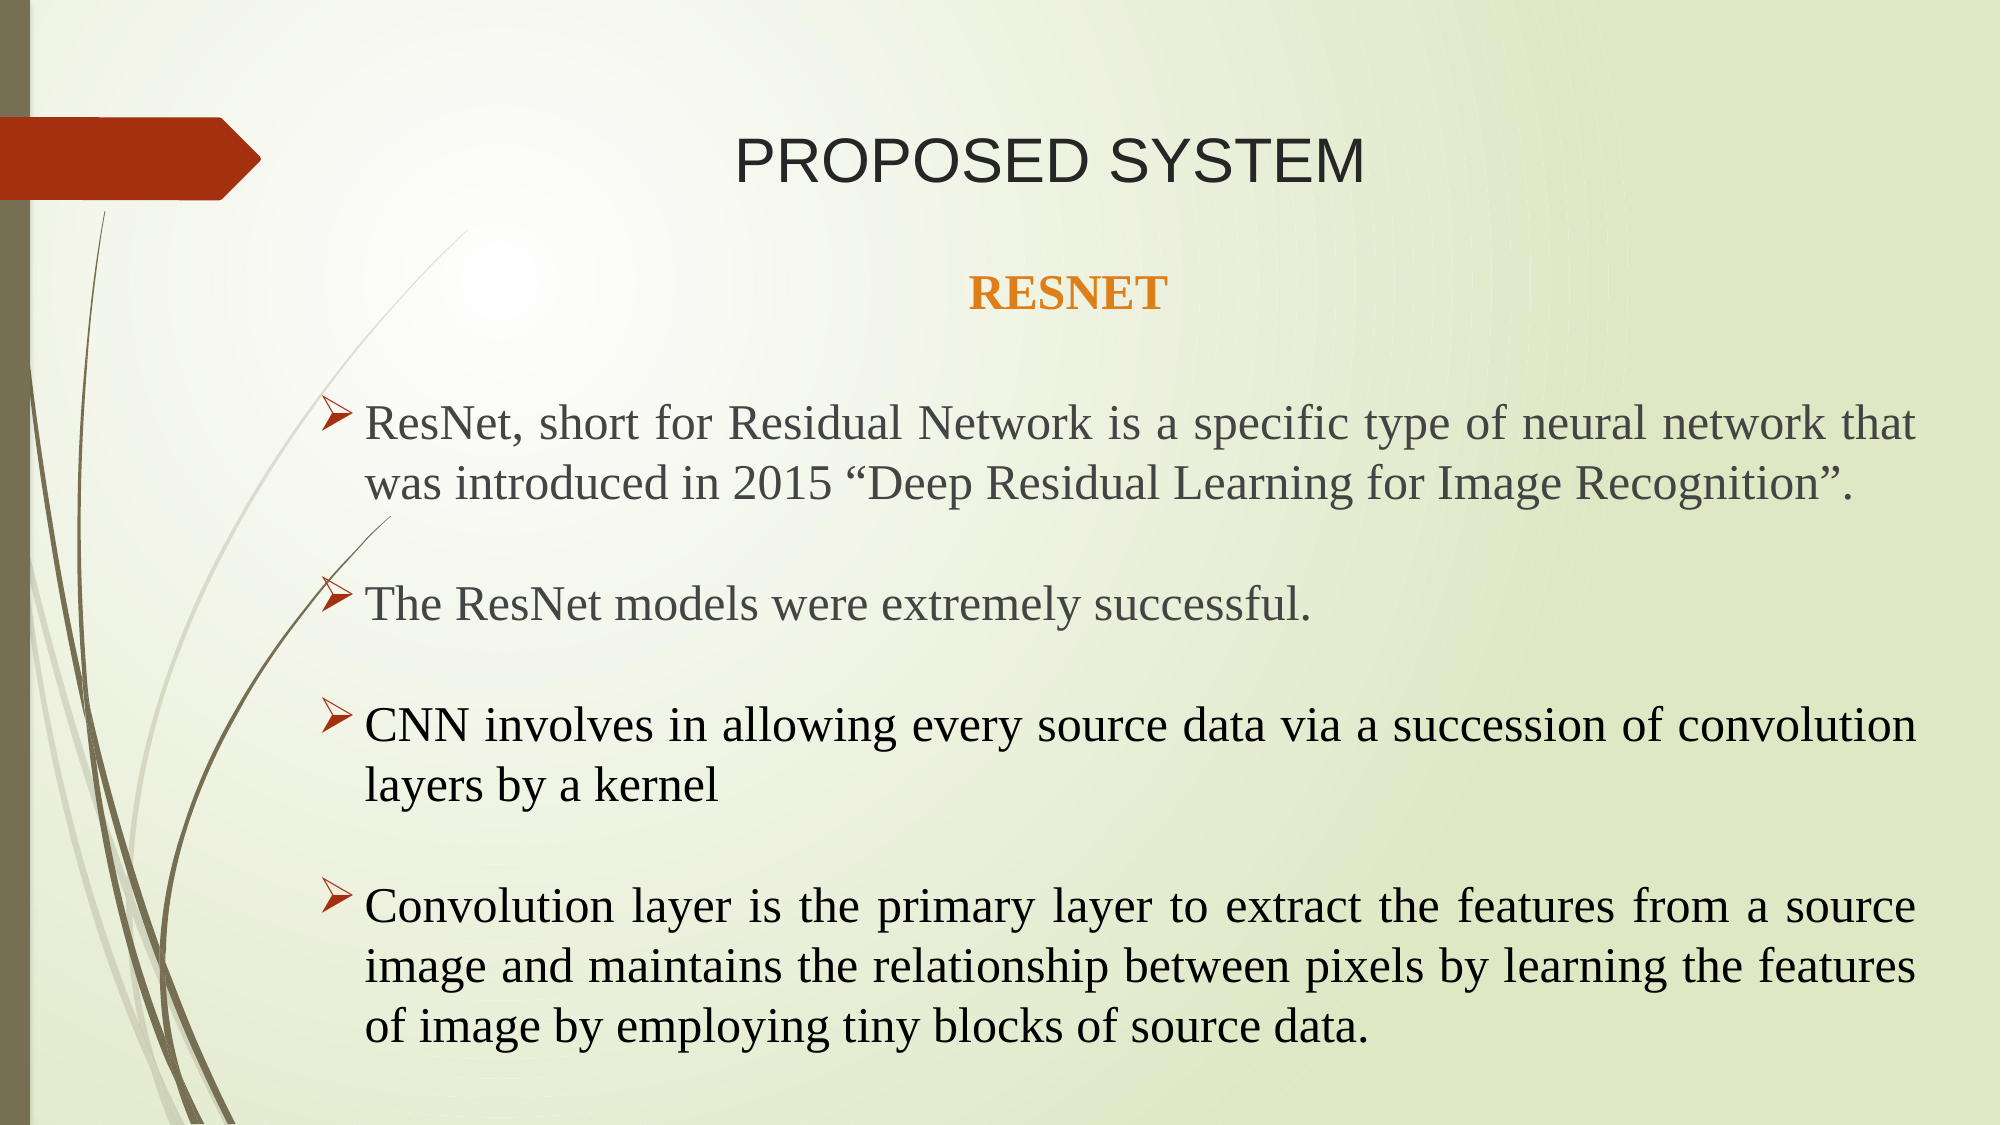

# PROPOSED SYSTEM
RESNET
ResNet, short for Residual Network is a specific type of neural network that was introduced in 2015 “Deep Residual Learning for Image Recognition”.
The ResNet models were extremely successful.
CNN involves in allowing every source data via a succession of convolution layers by a kernel
Convolution layer is the primary layer to extract the features from a source image and maintains the relationship between pixels by learning the features of image by employing tiny blocks of source data.